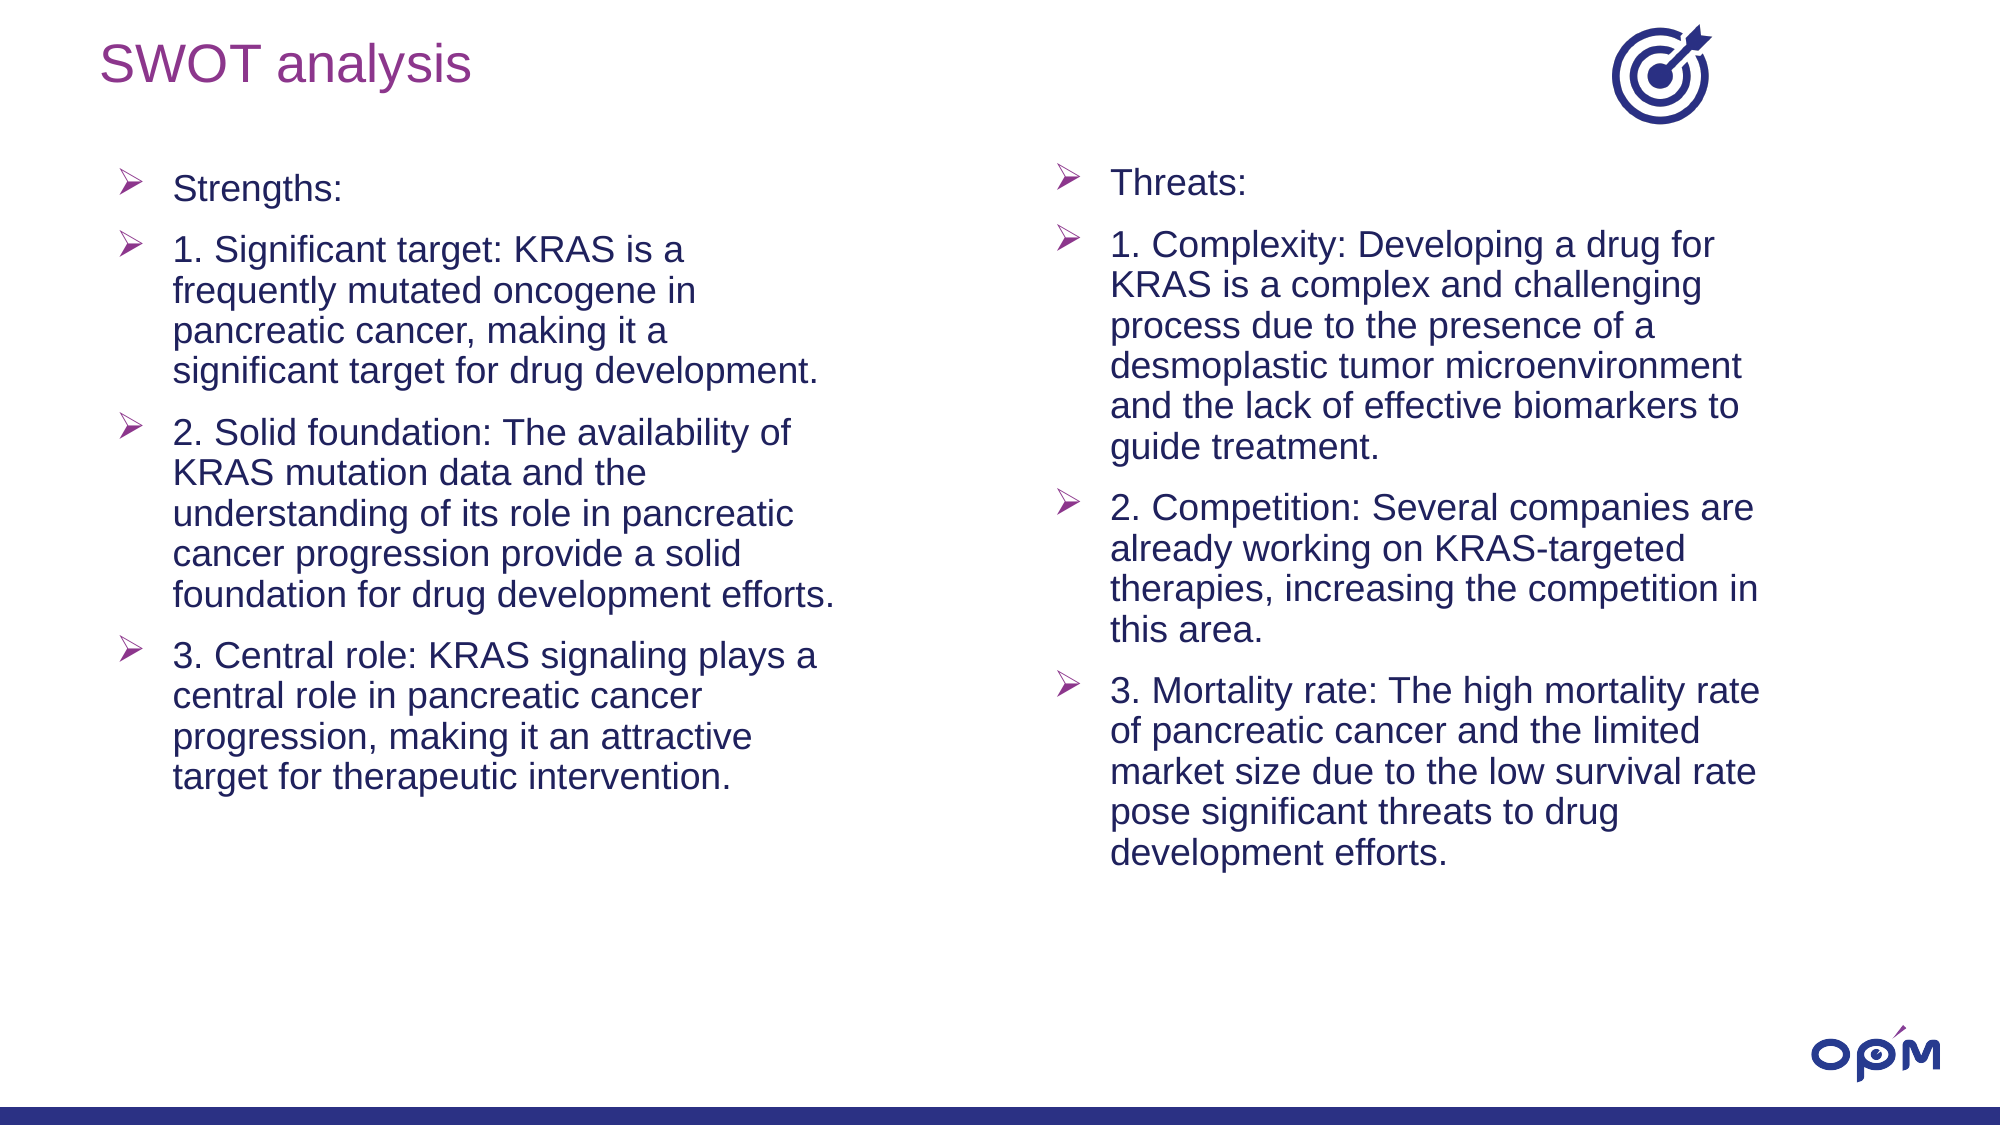

# SWOT analysis
Threats:
1. Complexity: Developing a drug for KRAS is a complex and challenging process due to the presence of a desmoplastic tumor microenvironment and the lack of effective biomarkers to guide treatment.
2. Competition: Several companies are already working on KRAS-targeted therapies, increasing the competition in this area.
3. Mortality rate: The high mortality rate of pancreatic cancer and the limited market size due to the low survival rate pose significant threats to drug development efforts.
Strengths:
1. Significant target: KRAS is a frequently mutated oncogene in pancreatic cancer, making it a significant target for drug development.
2. Solid foundation: The availability of KRAS mutation data and the understanding of its role in pancreatic cancer progression provide a solid foundation for drug development efforts.
3. Central role: KRAS signaling plays a central role in pancreatic cancer progression, making it an attractive target for therapeutic intervention.